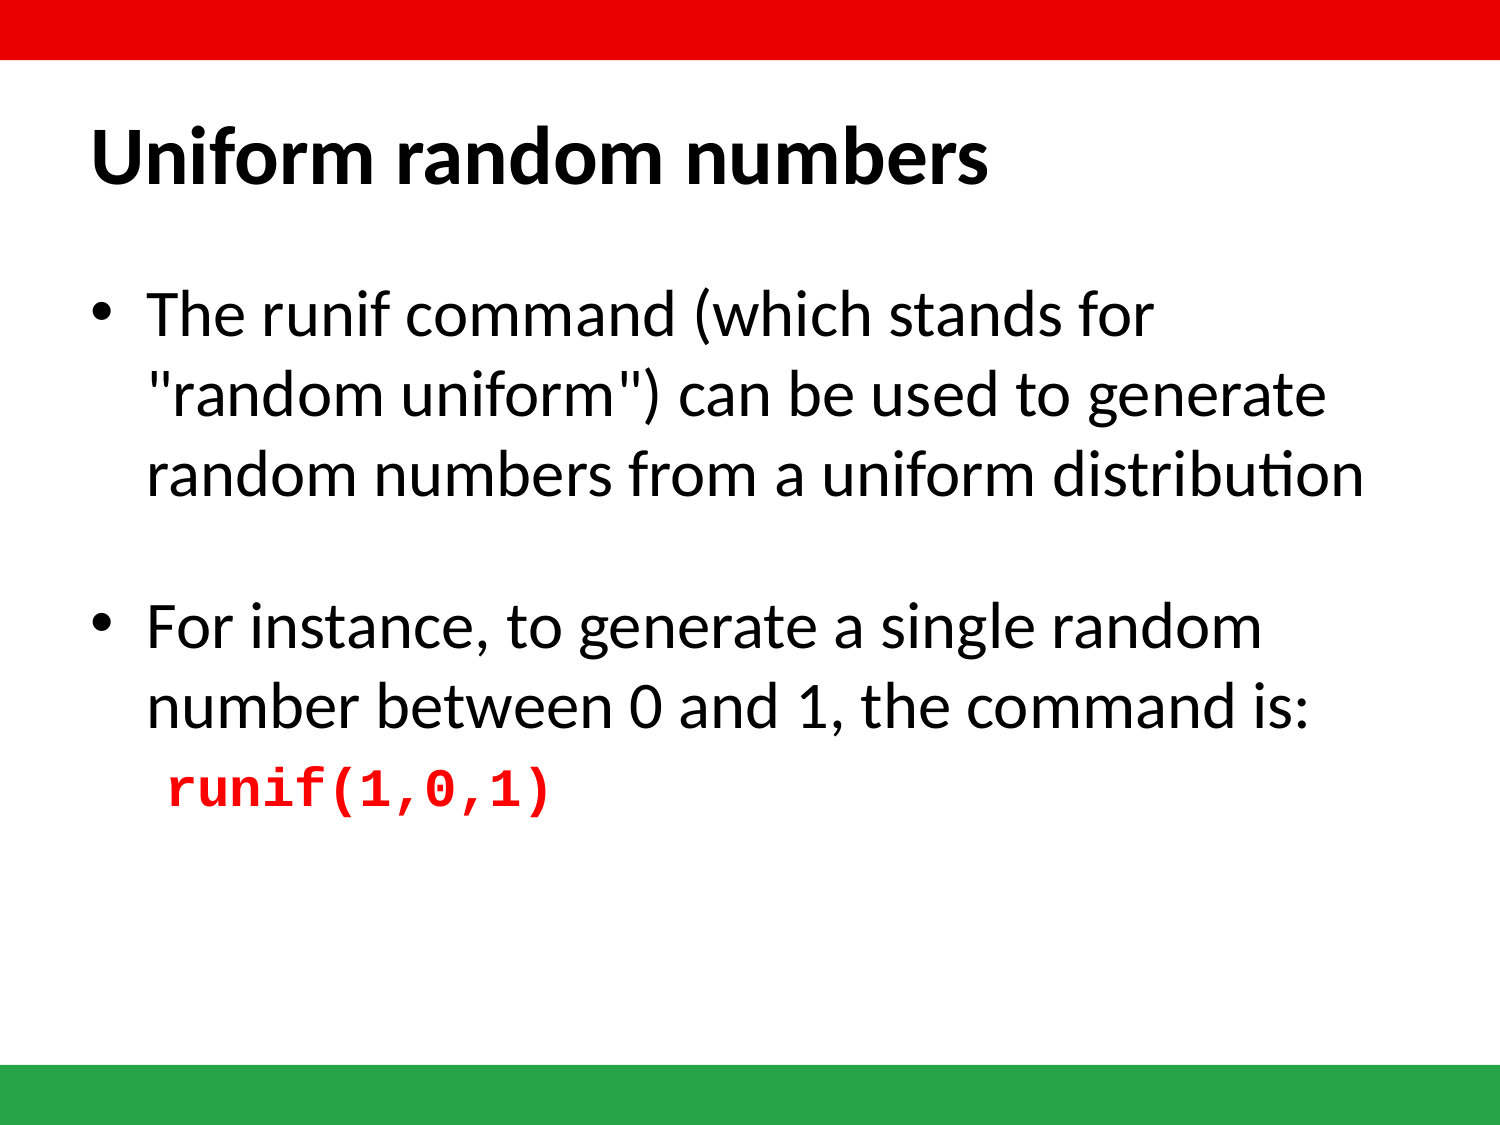

# Uniform random numbers
The runif command (which stands for "random uniform") can be used to generate random numbers from a uniform distribution

For instance, to generate a single random number between 0 and 1, the command is:
runif(1,0,1)